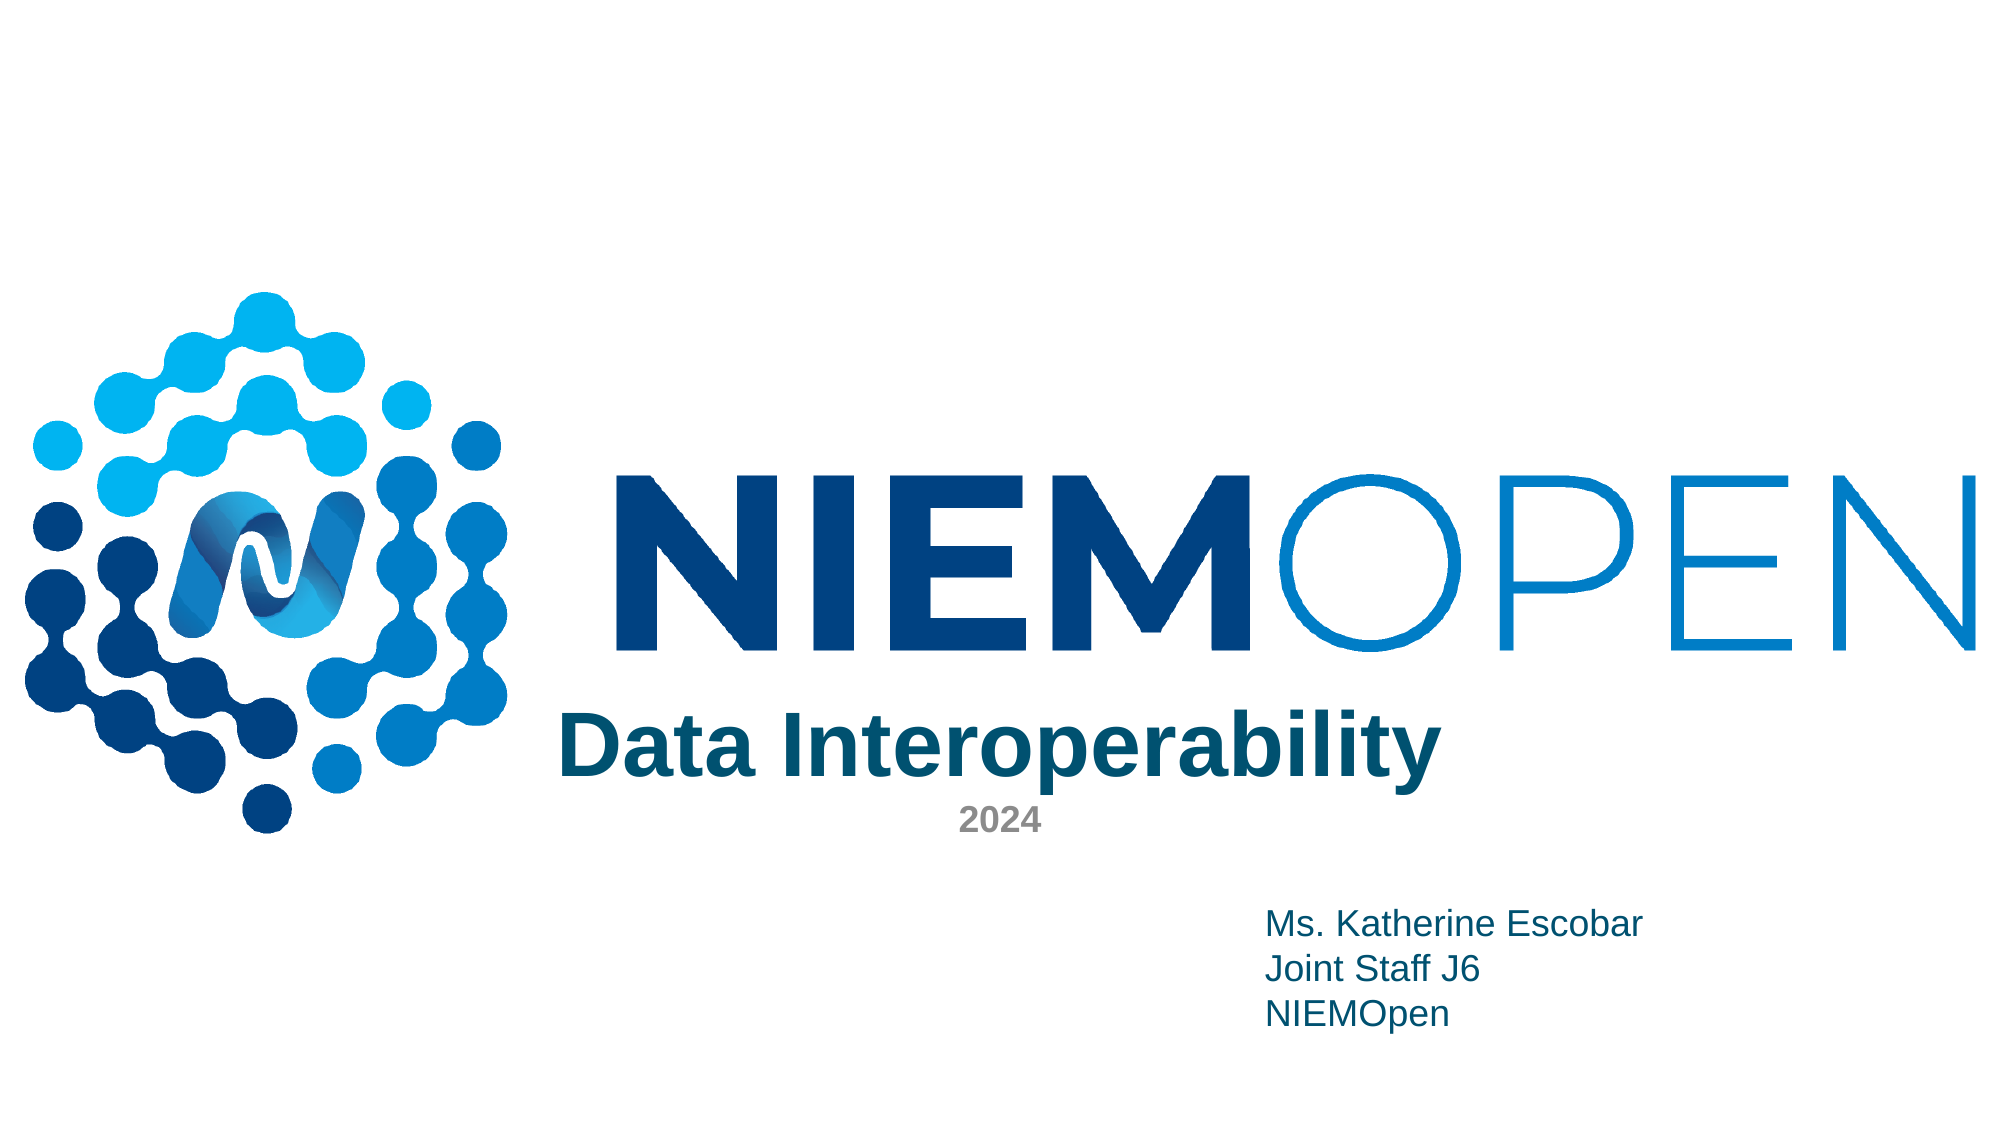

Data Interoperability
2024
Ms. Katherine Escobar
Joint Staff J6
NIEMOpen